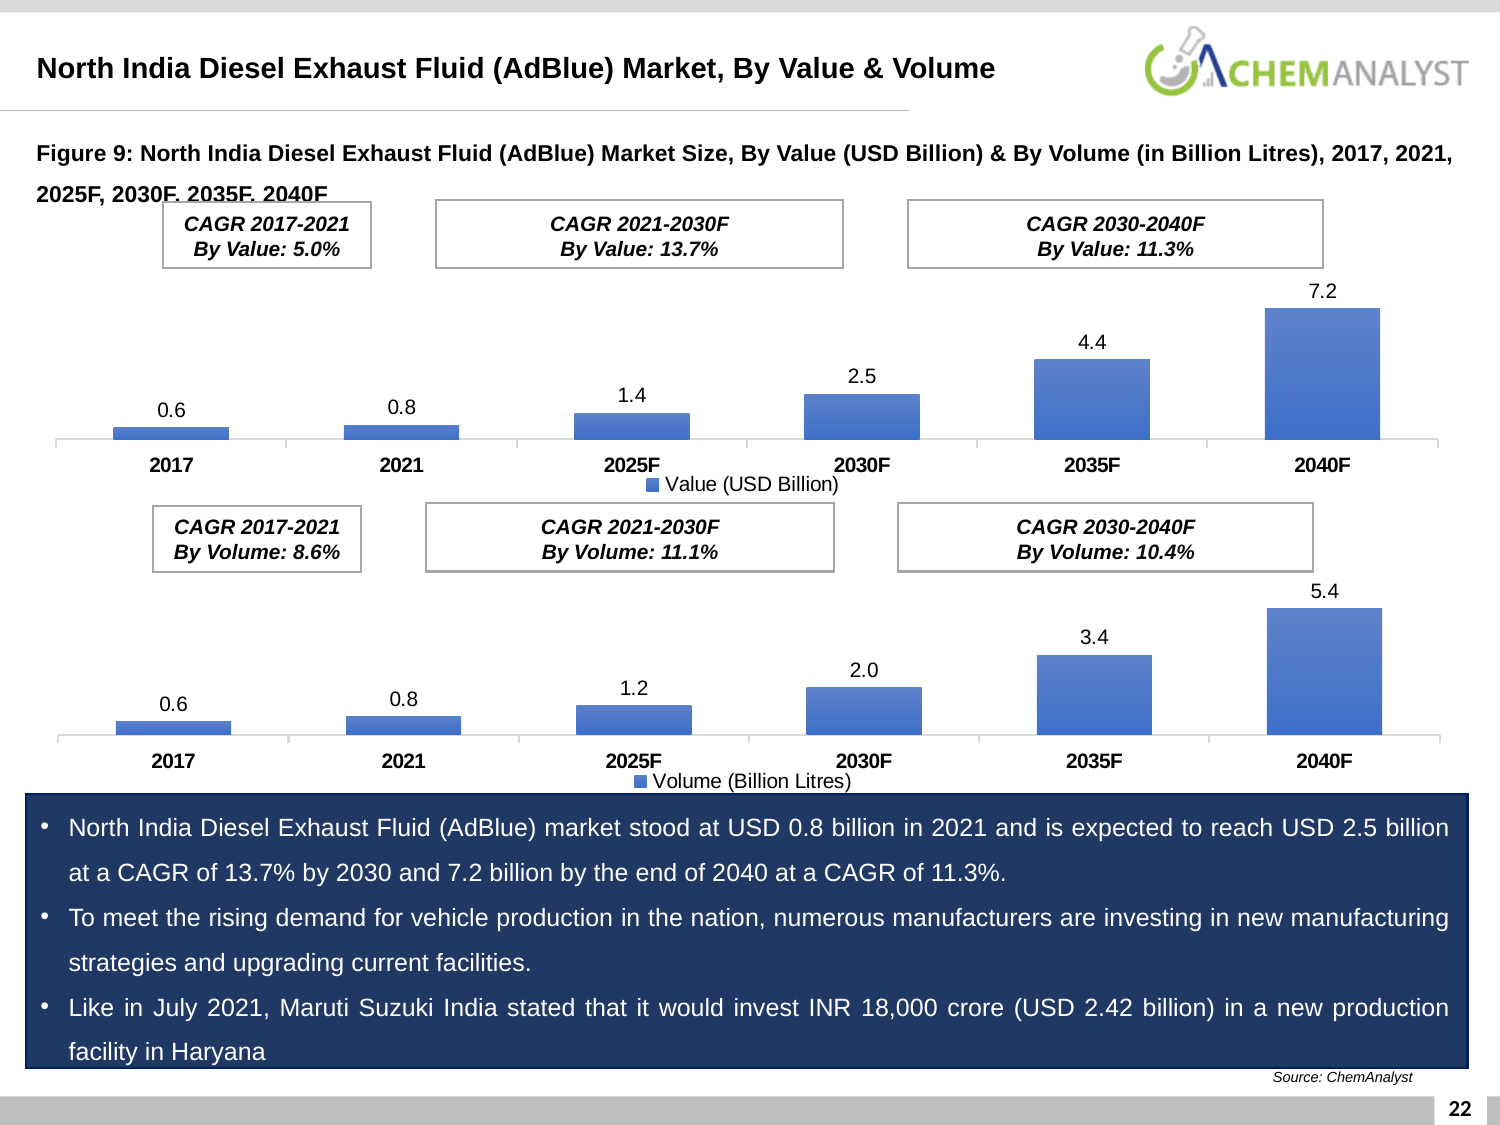

North India Diesel Exhaust Fluid (AdBlue) Market, By Value & Volume
Figure 9: North India Diesel Exhaust Fluid (AdBlue) Market Size, By Value (USD Billion) & By Volume (in Billion Litres), 2017, 2021, 2025F, 2030F, 2035F, 2040F

CAGR 2021-2030F
By Value: 13.7%

CAGR 2030-2040F
By Value: 11.3%

CAGR 2017-2021
By Value: 5.0%

### Chart

| Category | Value (USD Billion) |
|---|---|
| 2017 | 0.641001504 |
| 2021 | 0.77864080896 |
| 2025F | 1.4427572250000003 |
| 2030F | 2.4632588704298506 |
| 2035F | 4.375355944563381 |
| 2040F | 7.1832970888767145 |
CAGR 2021-2030F
By Volume: 11.1%

CAGR 2030-2040F
By Volume: 10.4%

CAGR 2017-2021
By Volume: 8.6%

### Chart

| Category | Volume (Billion Litres) |
|---|---|
| 2017 | 0.5597971888888889 |
| 2021 | 0.7795196640000001 |
| 2025F | 1.2381403125000001 |
| 2030F | 2.0064546940298507 |
| 2035F | 3.418501791549297 |
| 2040F | 5.409834613150685 |
North India Diesel Exhaust Fluid (AdBlue) market stood at USD 0.8 billion in 2021 and is expected to reach USD 2.5 billion at a CAGR of 13.7% by 2030 and 7.2 billion by the end of 2040 at a CAGR of 11.3%.
To meet the rising demand for vehicle production in the nation, numerous manufacturers are investing in new manufacturing strategies and upgrading current facilities.
Like in July 2021, Maruti Suzuki India stated that it would invest INR 18,000 crore (USD 2.42 billion) in a new production facility in Haryana
Source: ChemAnalyst